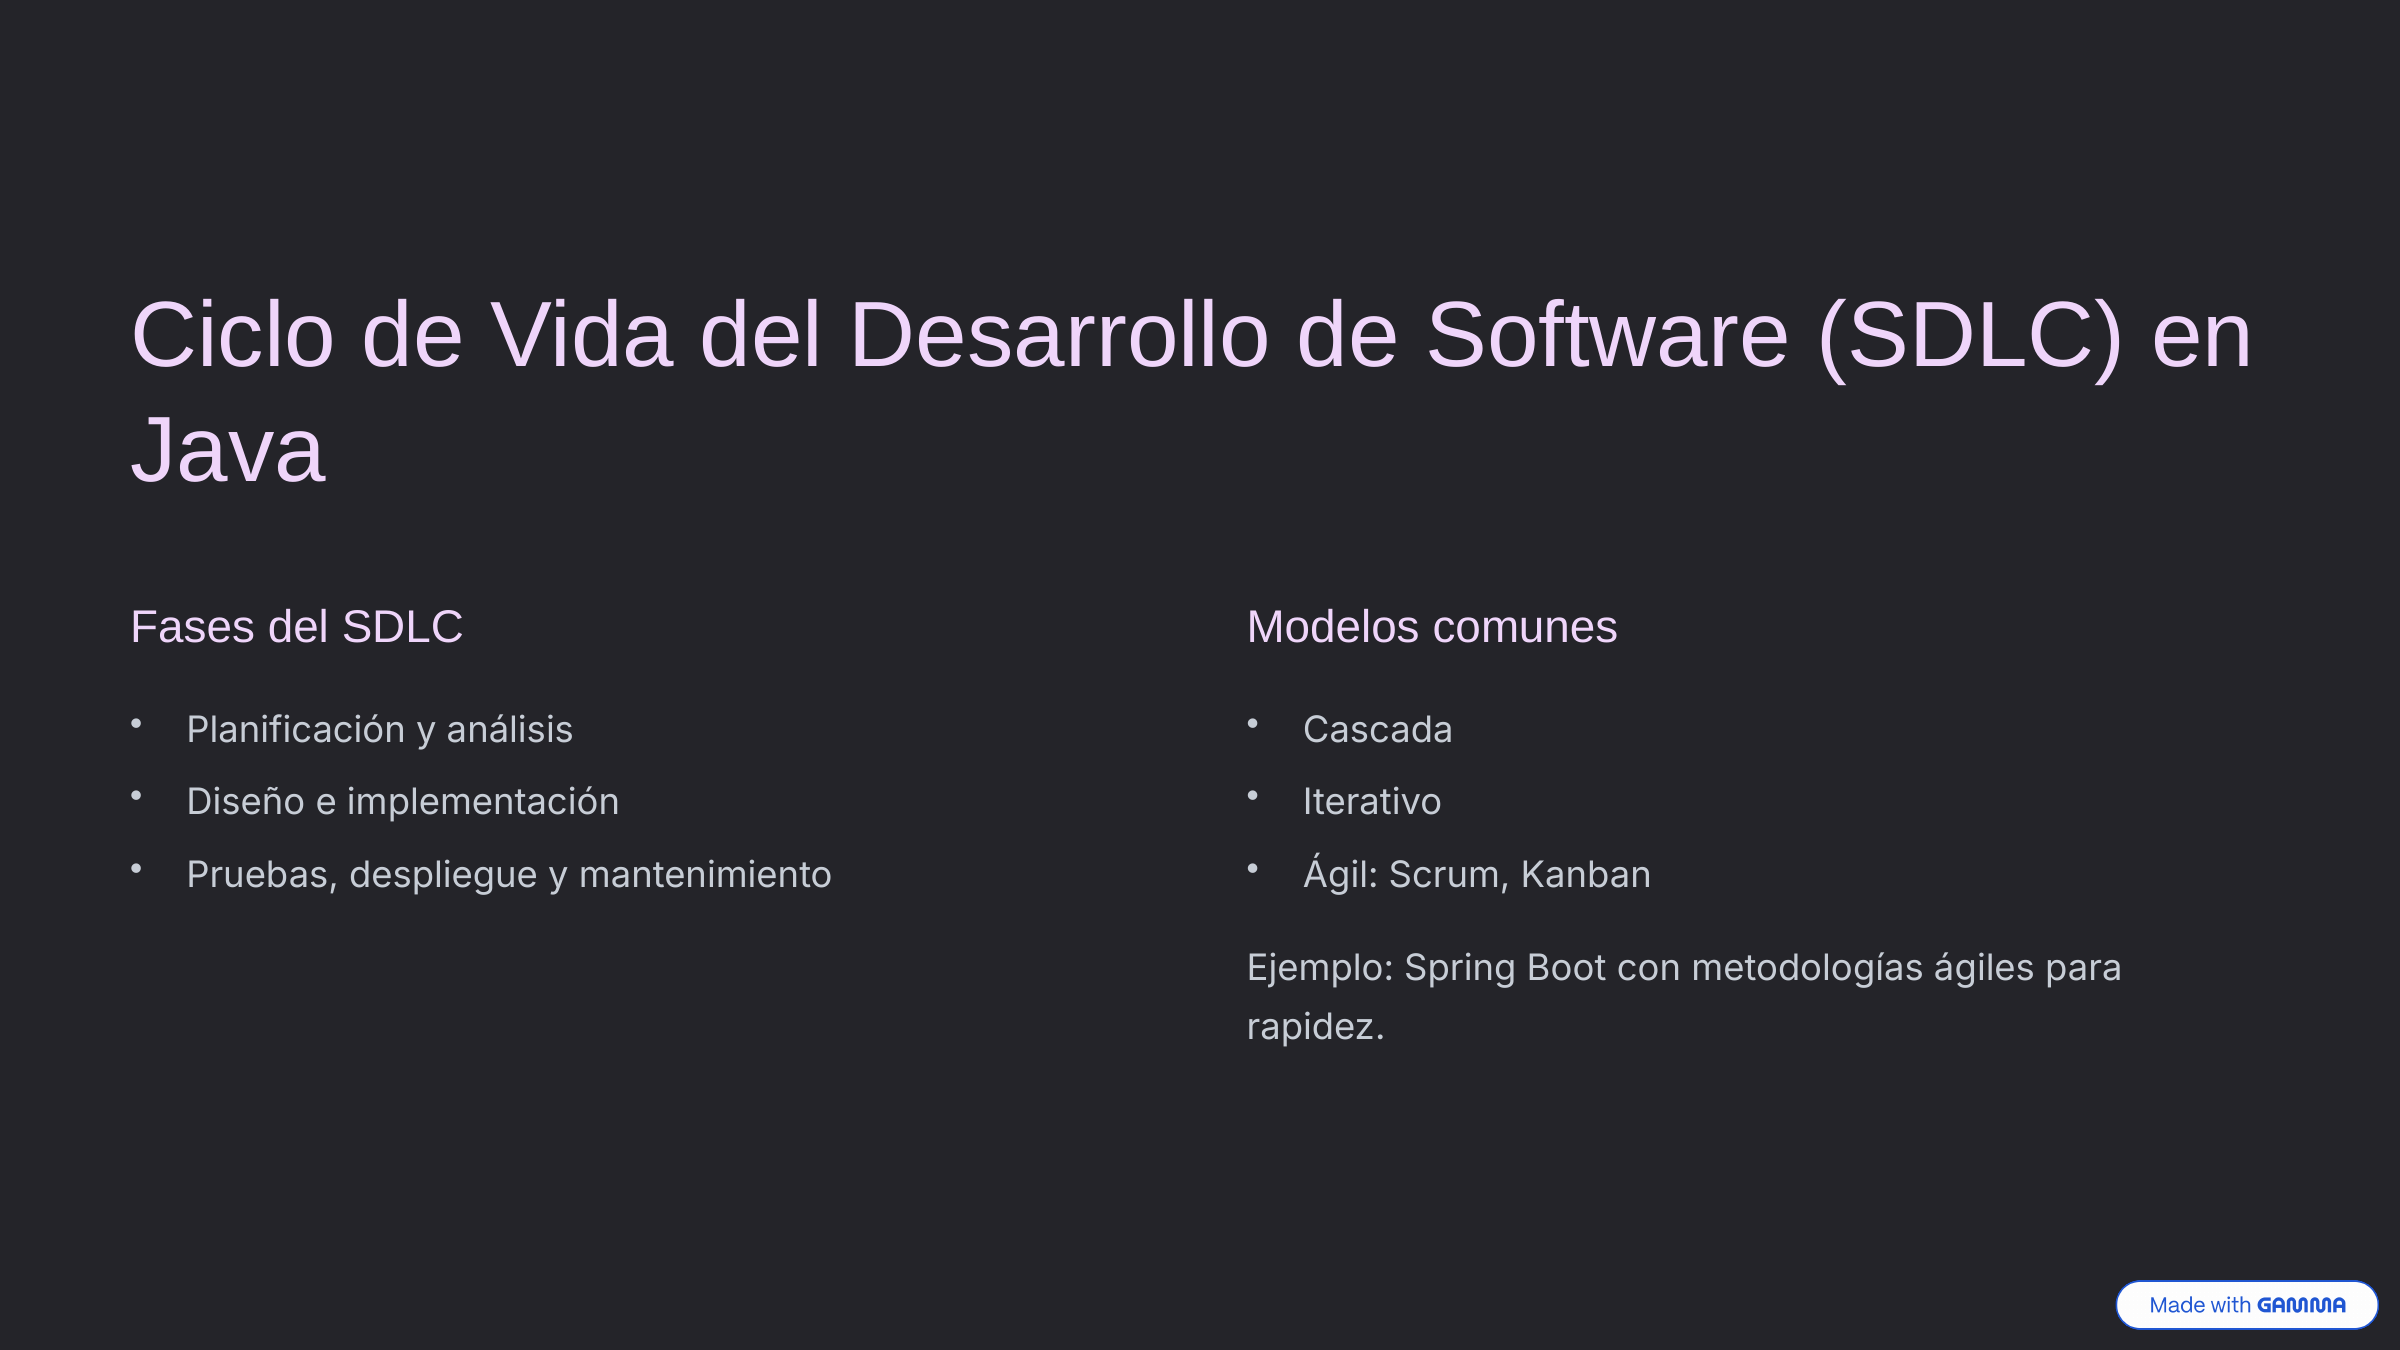

Ciclo de Vida del Desarrollo de Software (SDLC) en Java
Fases del SDLC
Modelos comunes
Planificación y análisis
Cascada
Diseño e implementación
Iterativo
Pruebas, despliegue y mantenimiento
Ágil: Scrum, Kanban
Ejemplo: Spring Boot con metodologías ágiles para rapidez.